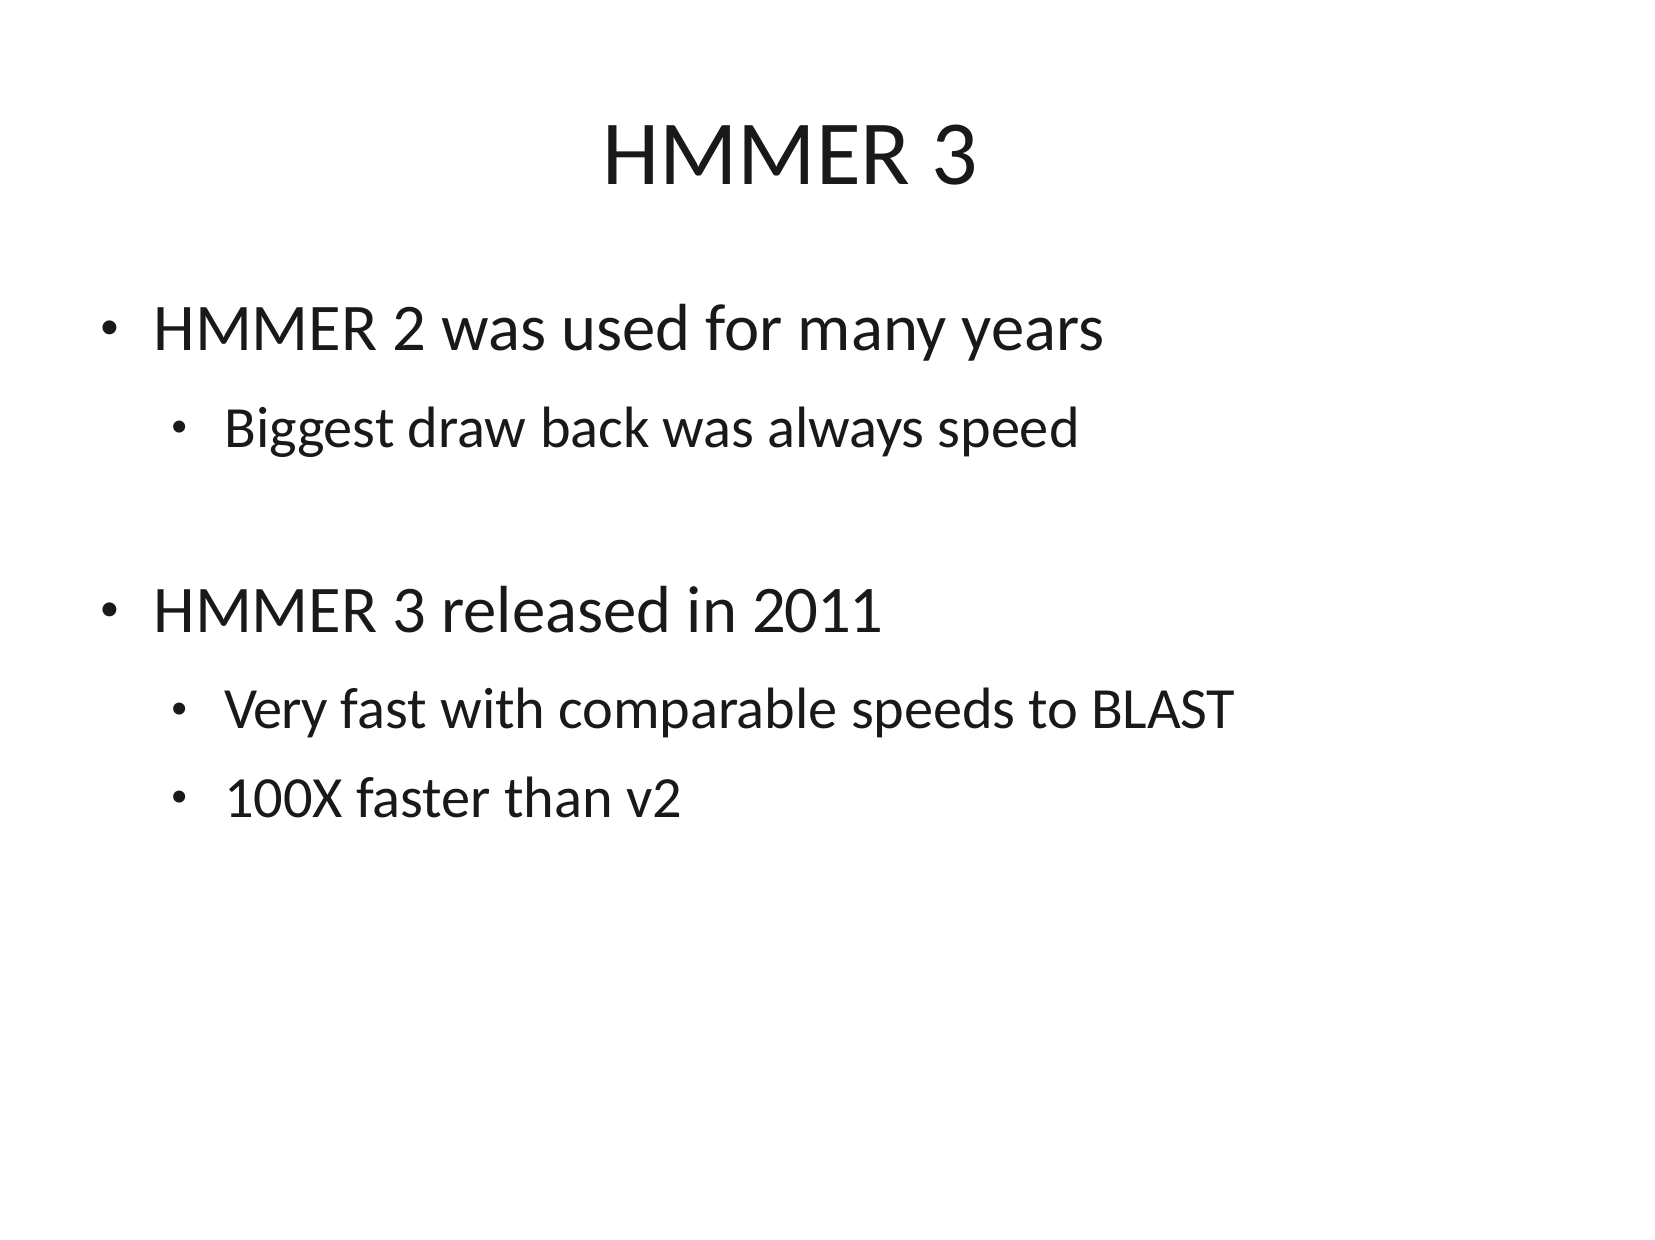

HMMER 3
HMMER 2 was used for many years
●
Biggest draw back was always speed
●
HMMER 3 released in 2011
●
Very fast with comparable speeds to BLAST  100X faster than v2
●
●